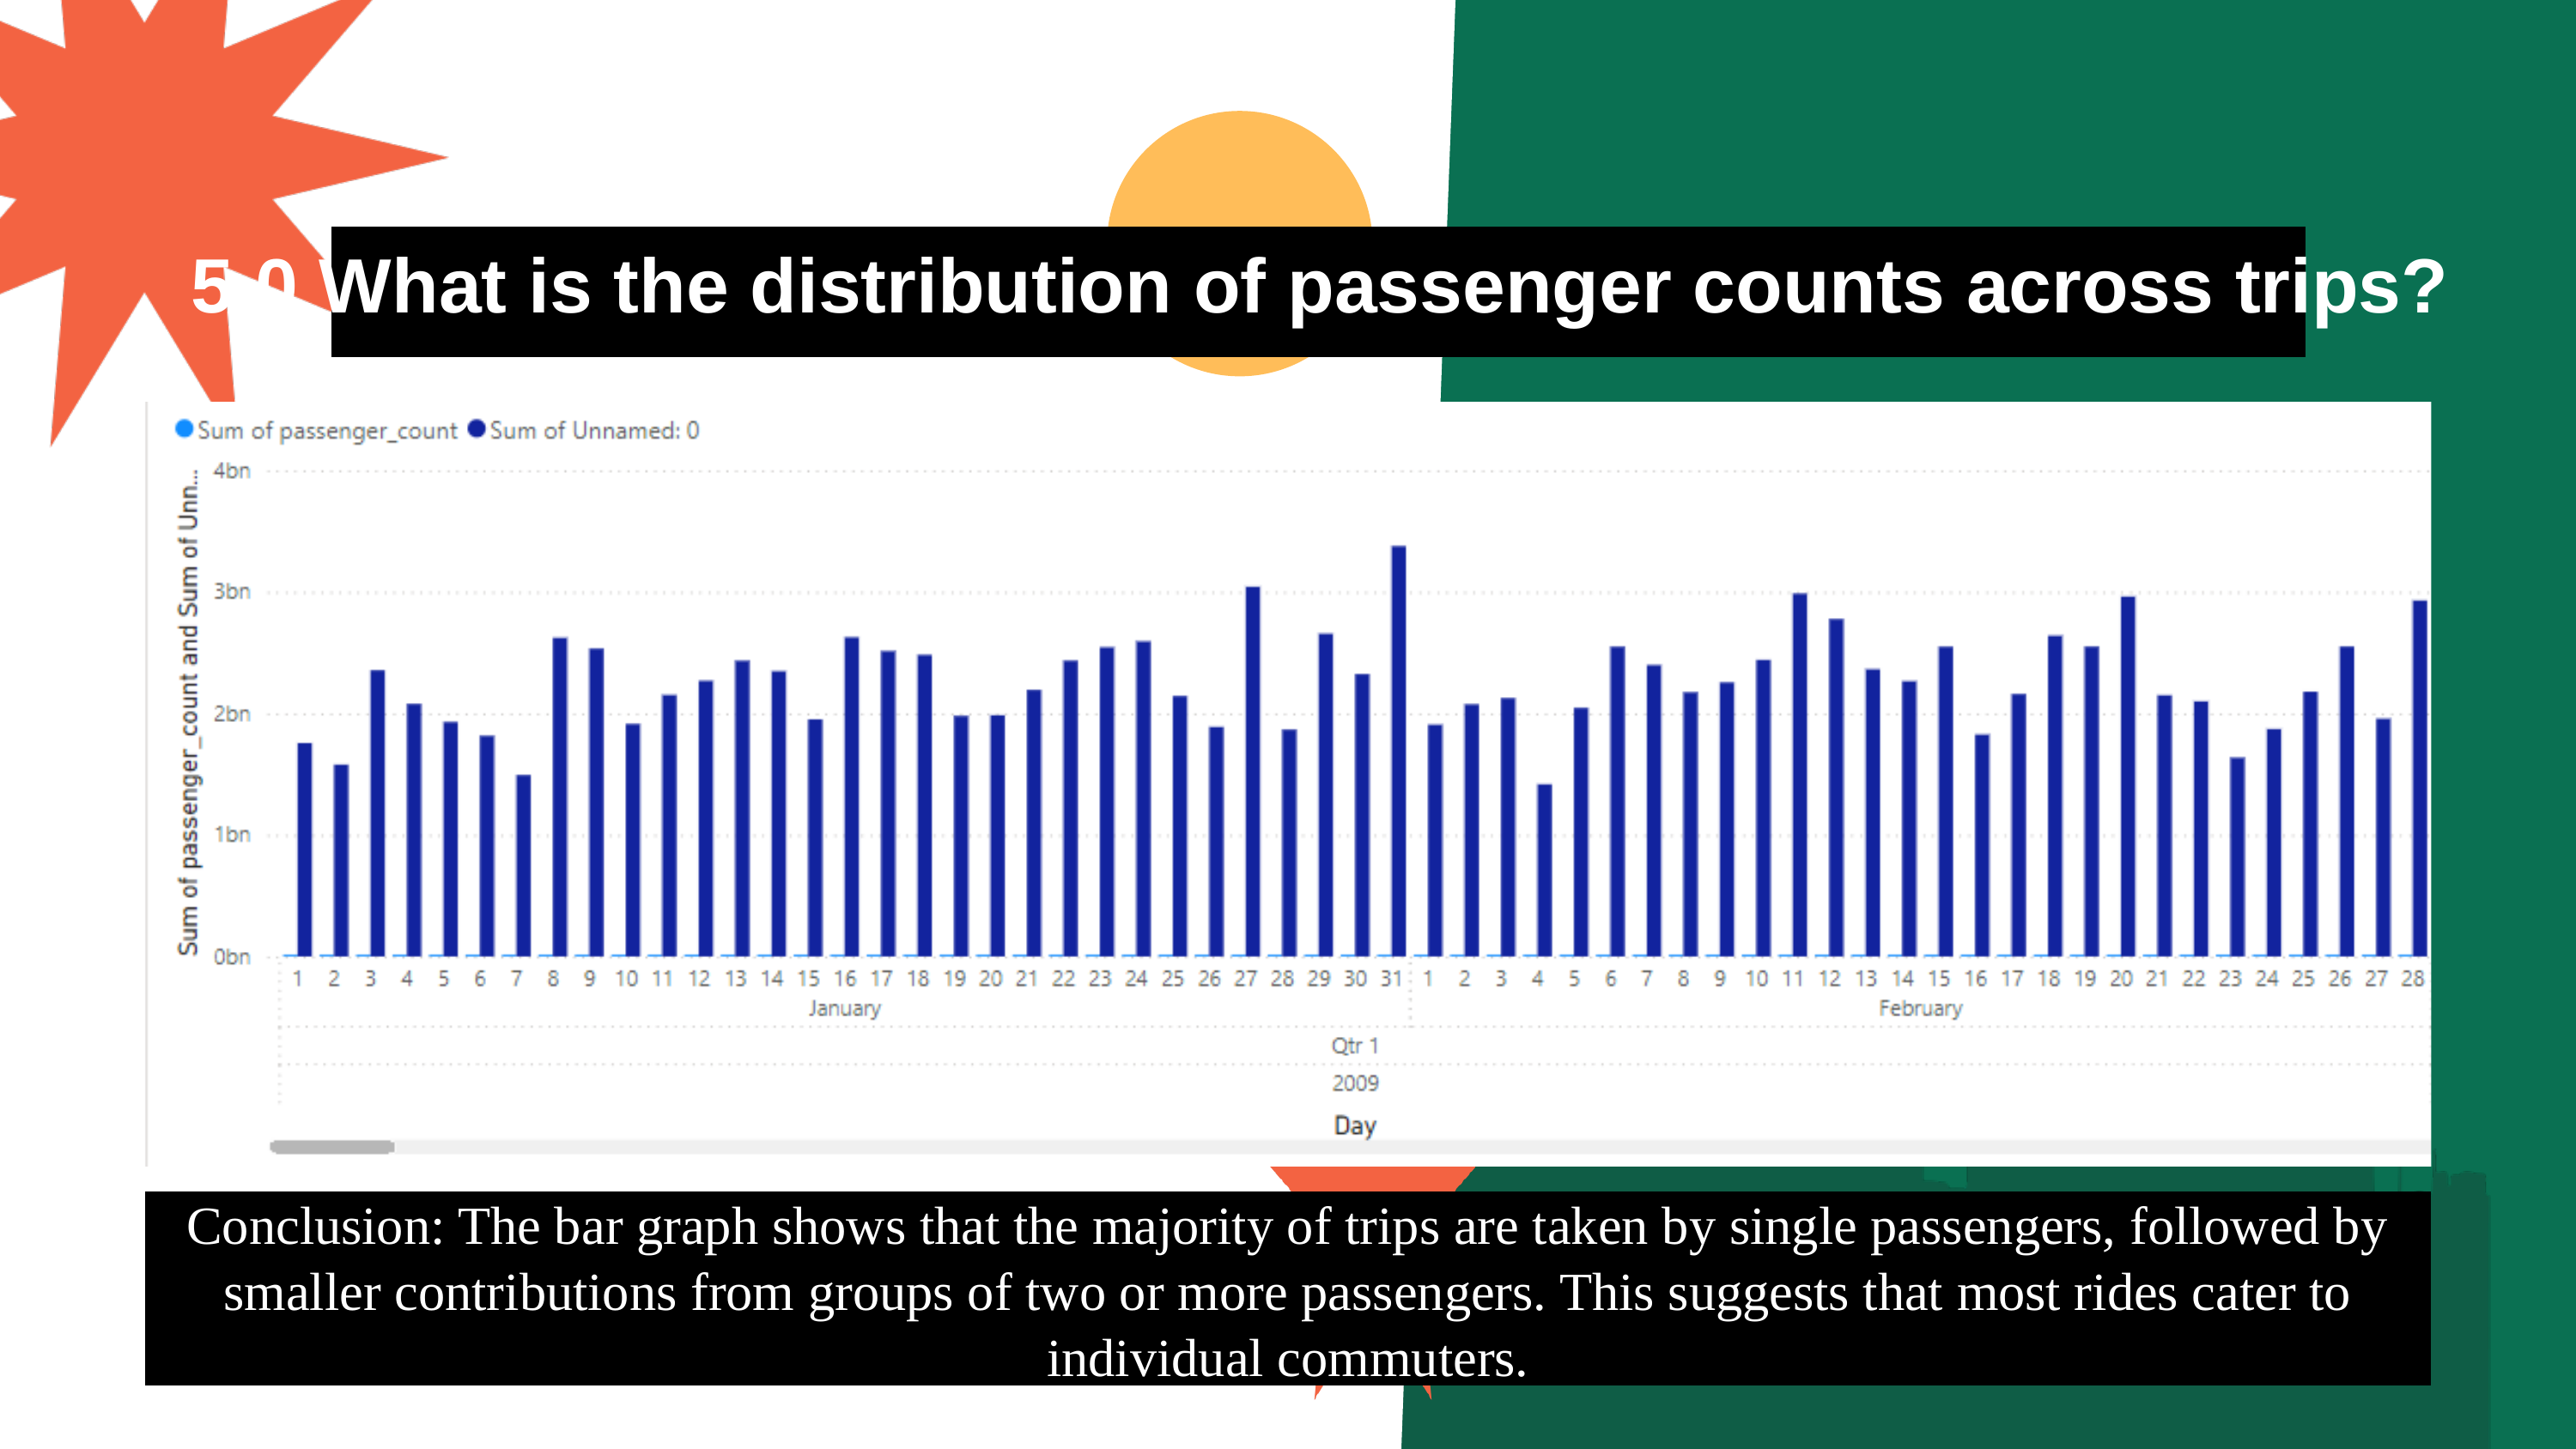

5.0 What is the distribution of passenger counts across trips?

Conclusion: The bar graph shows that the majority of trips are taken by single passengers, followed by smaller contributions from groups of two or more passengers. This suggests that most rides cater to individual commuters.